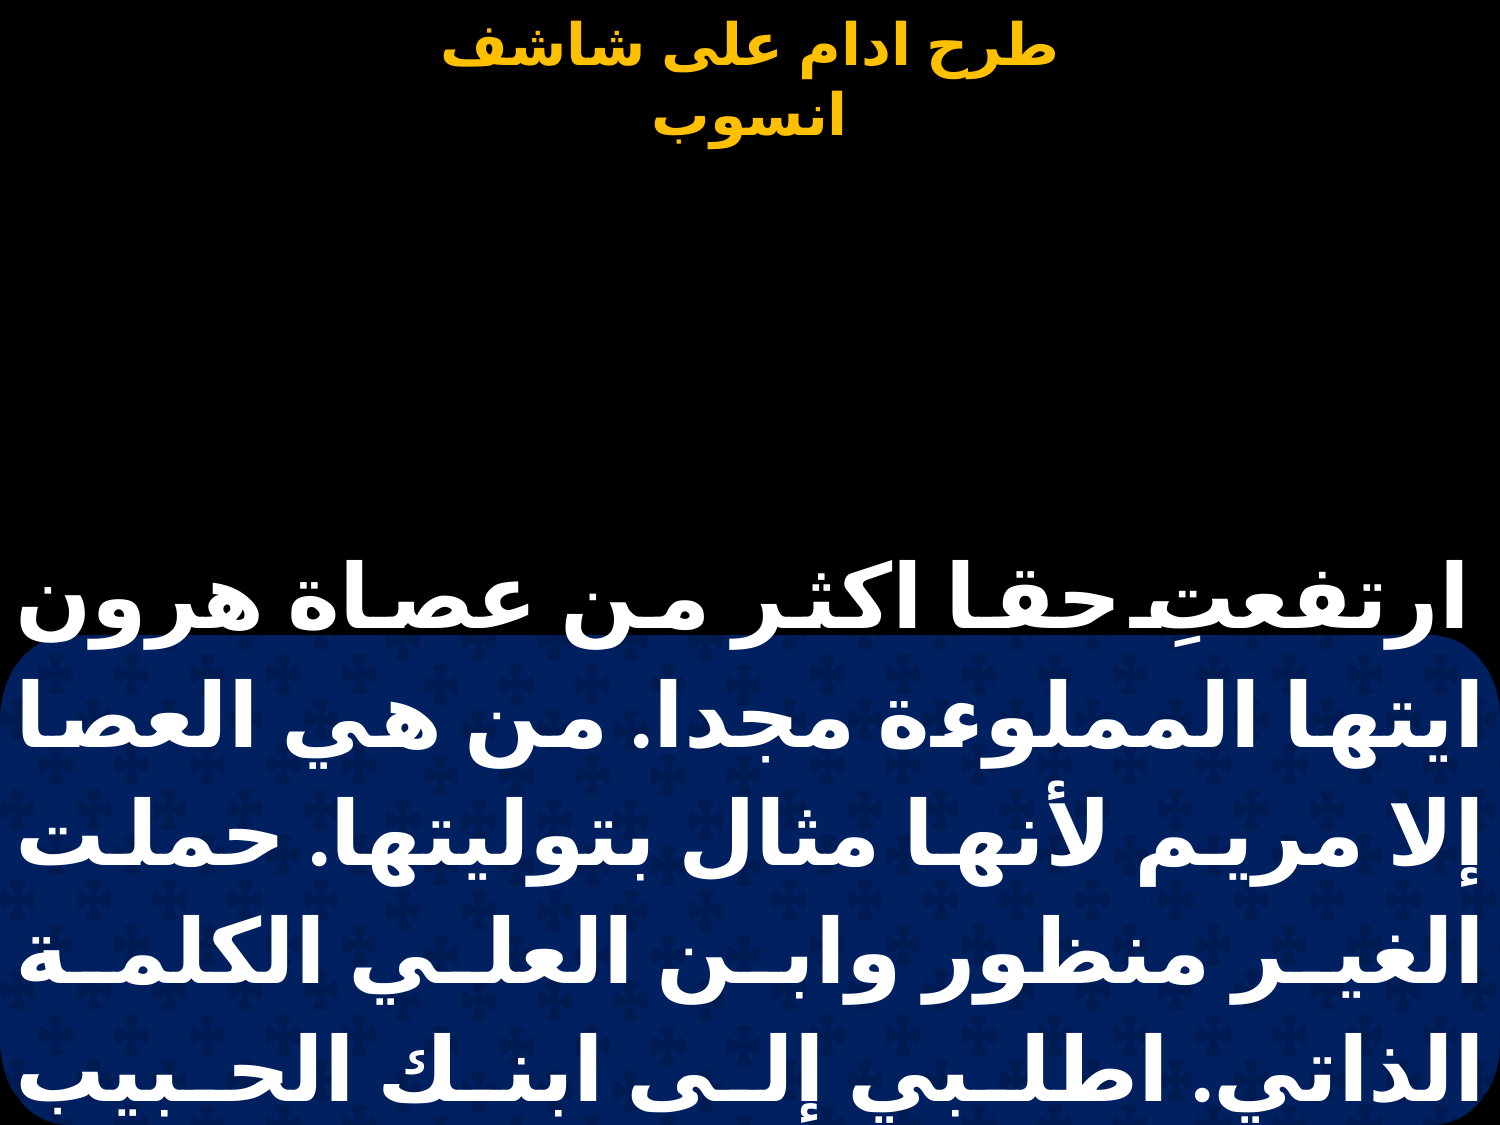

#
ارتفعتِ حقا اكثر من عصاة هرون ايتها المملوءة مجدا. من هي العصا إلا مريم لأنها مثال بتوليتها. حملت الغير منظور وابن العلي الكلمة الذاتي. اطلبي إلى ابنك الحبيب لكي ينعم لنا بغفران خطايانا آمين.